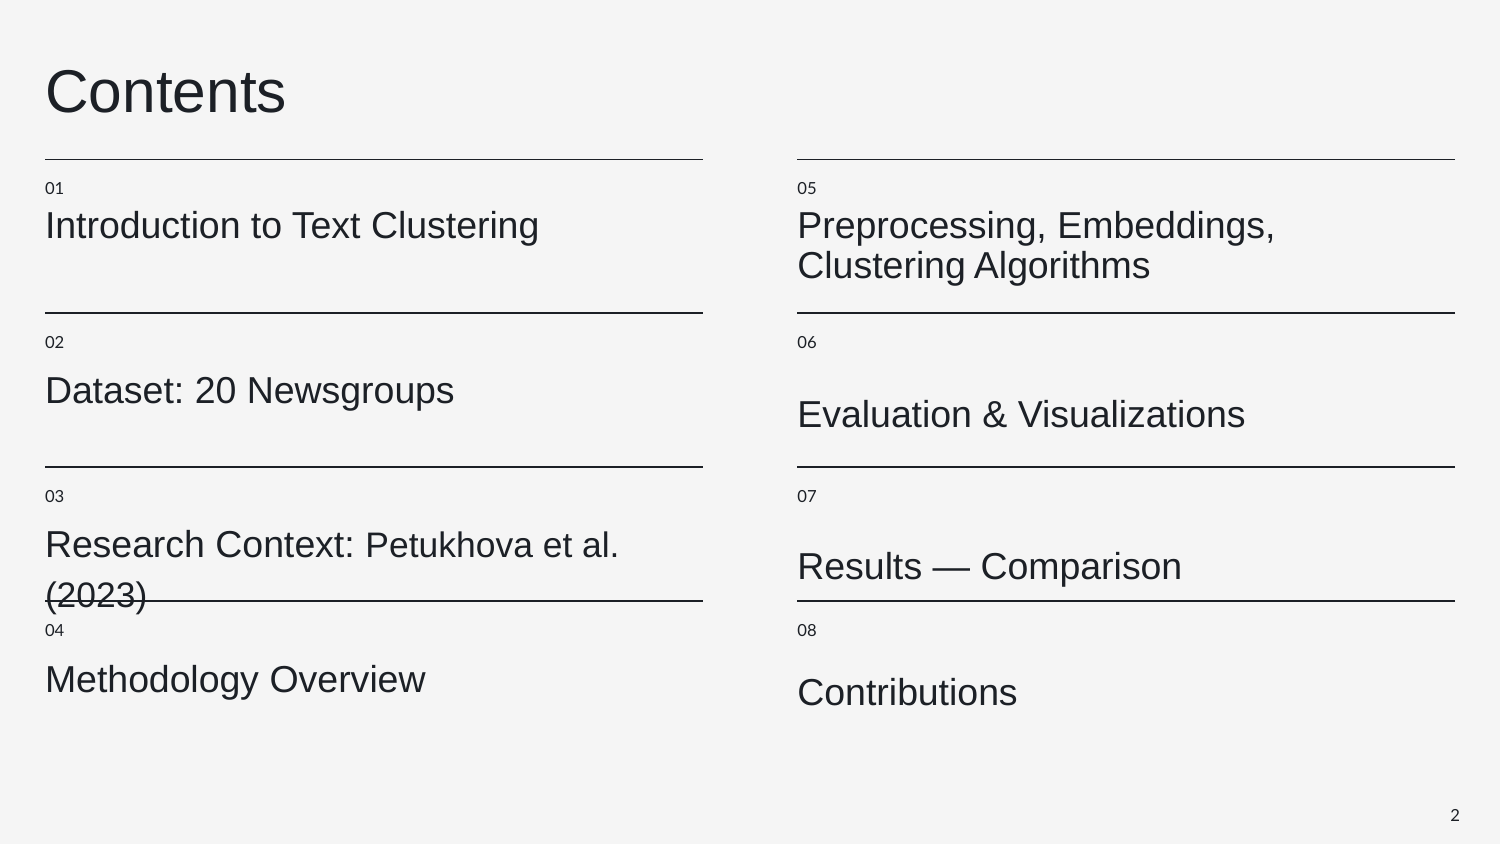

Contents
01
05
# Introduction to Text Clustering
Preprocessing, Embeddings, Clustering Algorithms

02
06
Dataset: 20 Newsgroups
Evaluation & Visualizations
03
07
Research Context: Petukhova et al. (2023)

Results — Comparison
04
08
Methodology Overview
Contributions
2